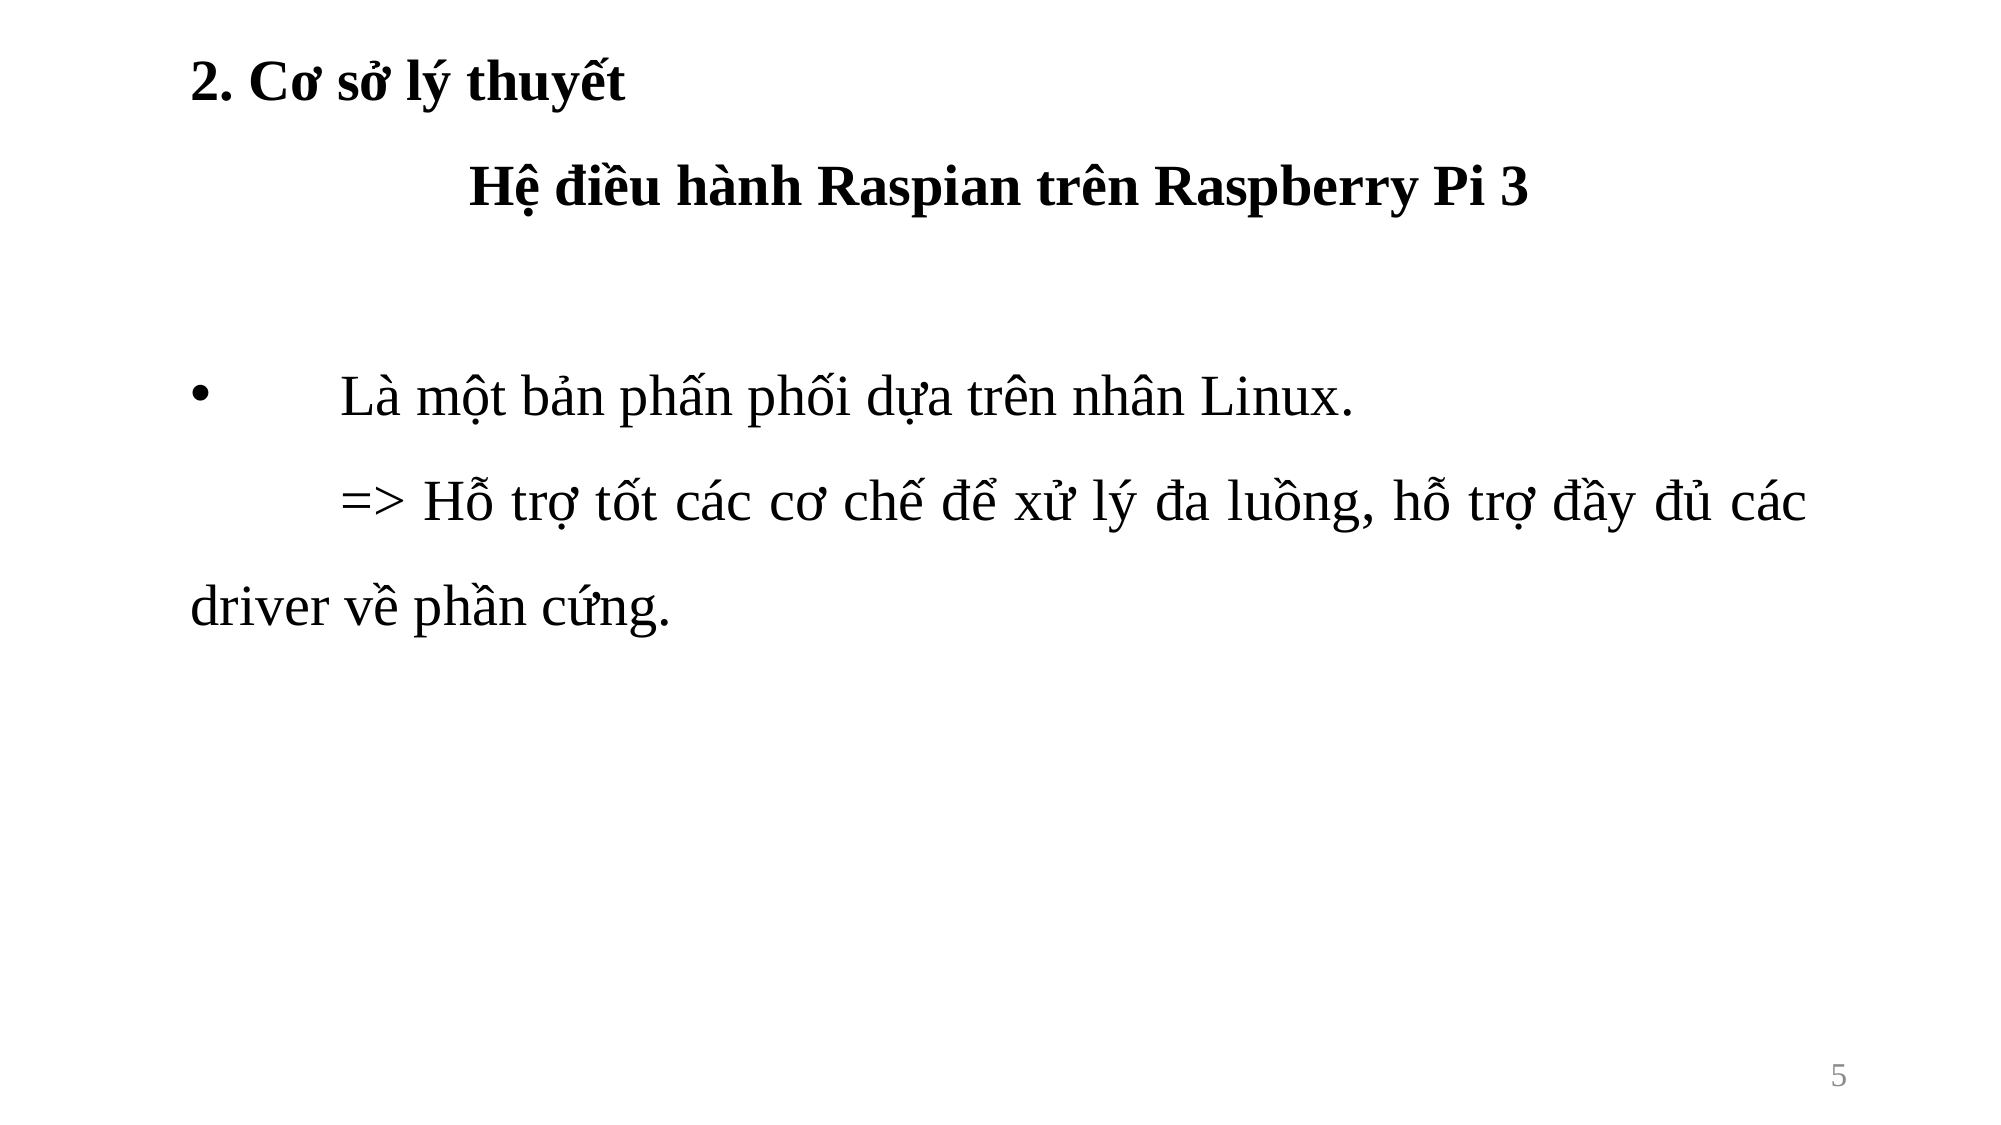

2. Cơ sở lý thuyết
Hệ điều hành Raspian trên Raspberry Pi 3

	Là một bản phấn phối dựa trên nhân Linux.
	=> Hỗ trợ tốt các cơ chế để xử lý đa luồng, hỗ trợ đầy đủ các driver về phần cứng.

5